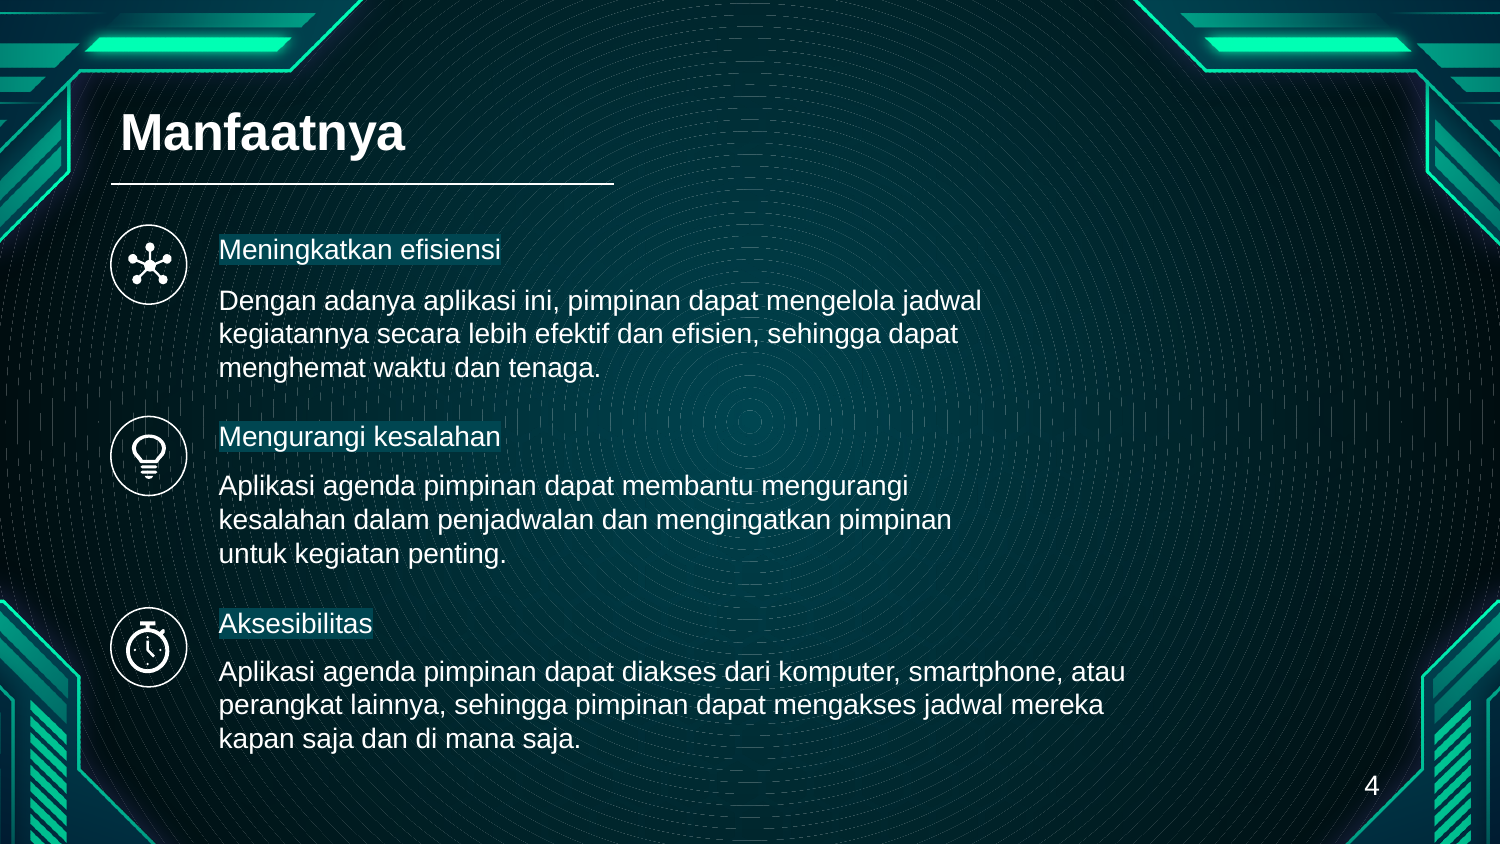

Manfaatnya
Meningkatkan efisiensi

Dengan adanya aplikasi ini, pimpinan dapat mengelola jadwal kegiatannya secara lebih efektif dan efisien, sehingga dapat menghemat waktu dan tenaga.
Mengurangi kesalahan

Aplikasi agenda pimpinan dapat membantu mengurangi kesalahan dalam penjadwalan dan mengingatkan pimpinan untuk kegiatan penting.
Aksesibilitas

Aplikasi agenda pimpinan dapat diakses dari komputer, smartphone, atau perangkat lainnya, sehingga pimpinan dapat mengakses jadwal mereka kapan saja dan di mana saja.
4